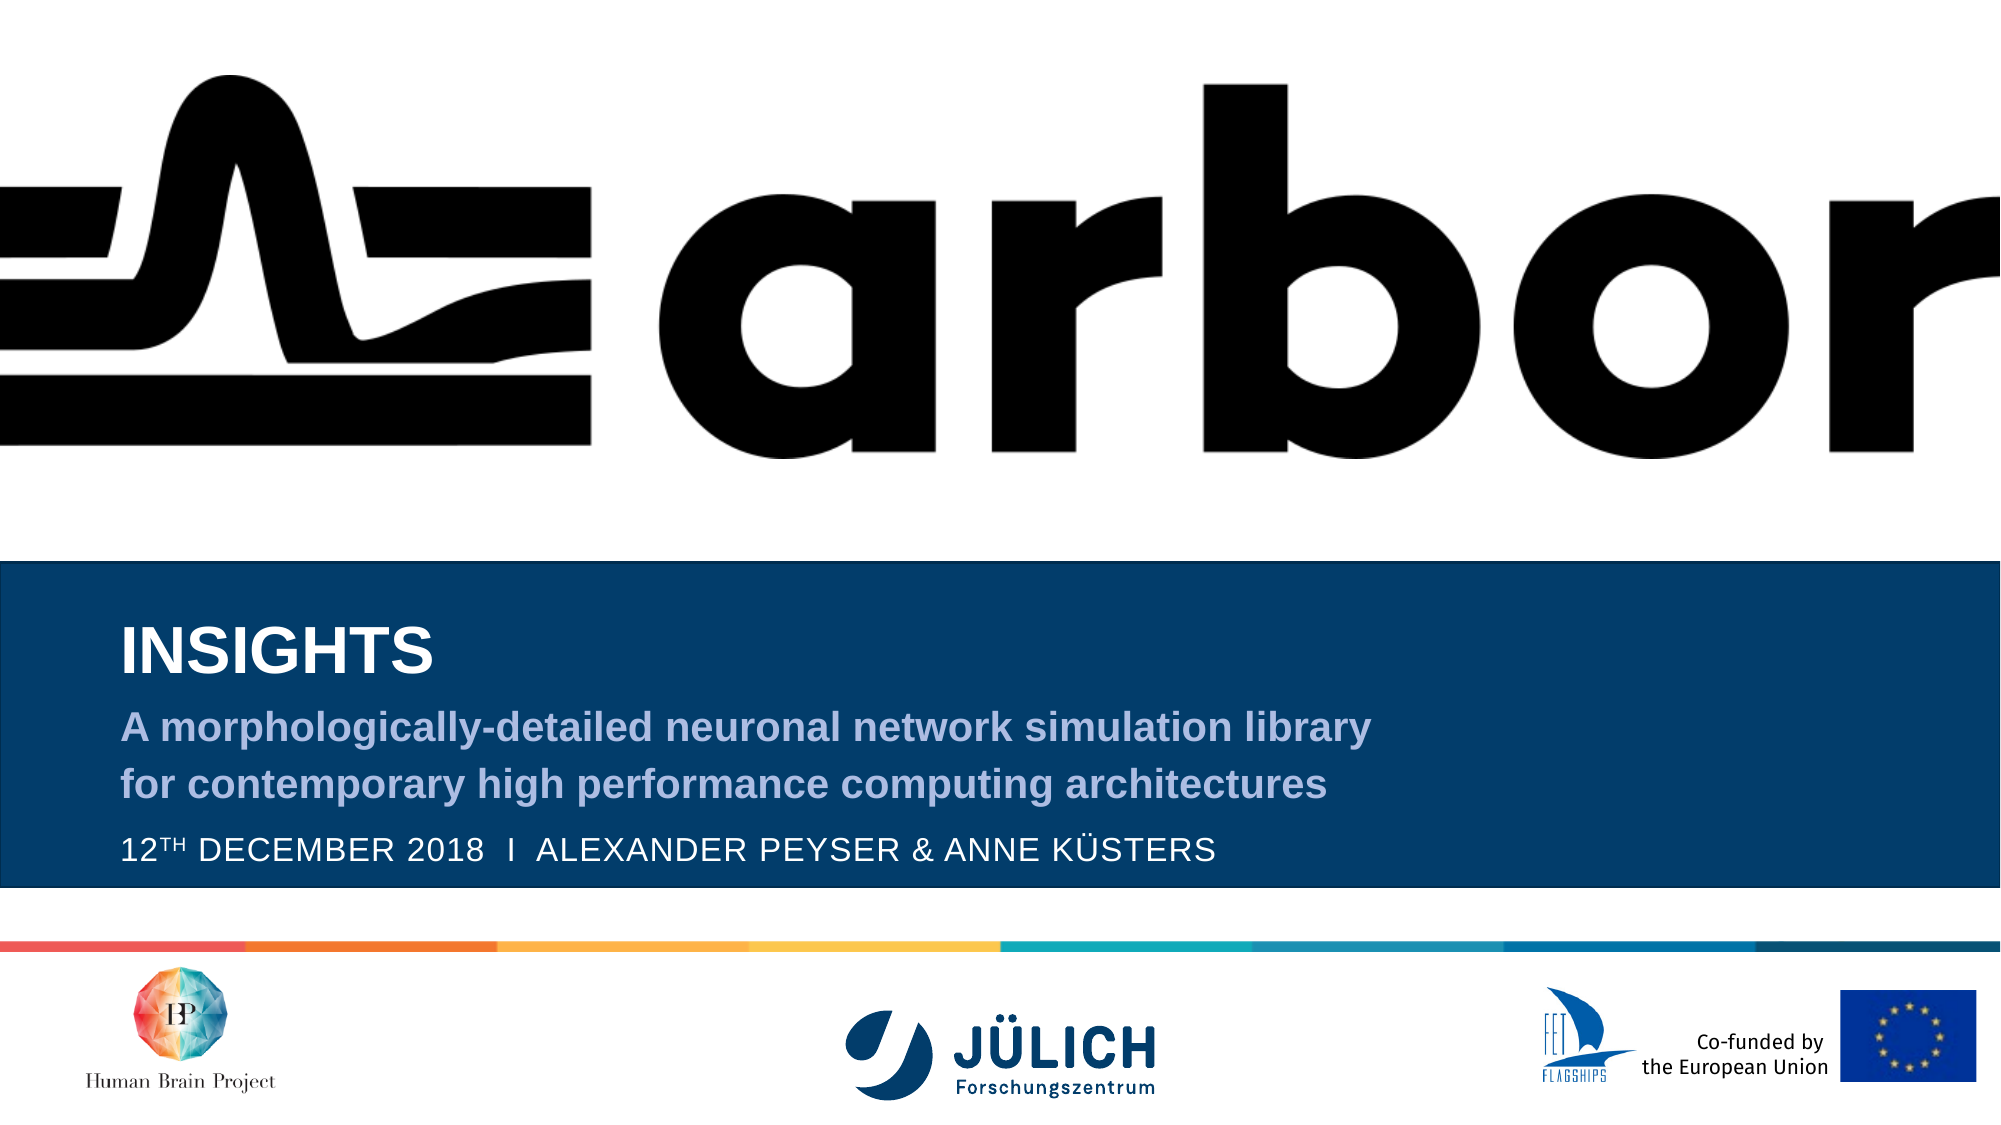

# Insights
A morphologically-detailed neuronal network simulation library
for contemporary high performance computing architectures
12th December 2018  I  Alexander peyser & Anne Küsters